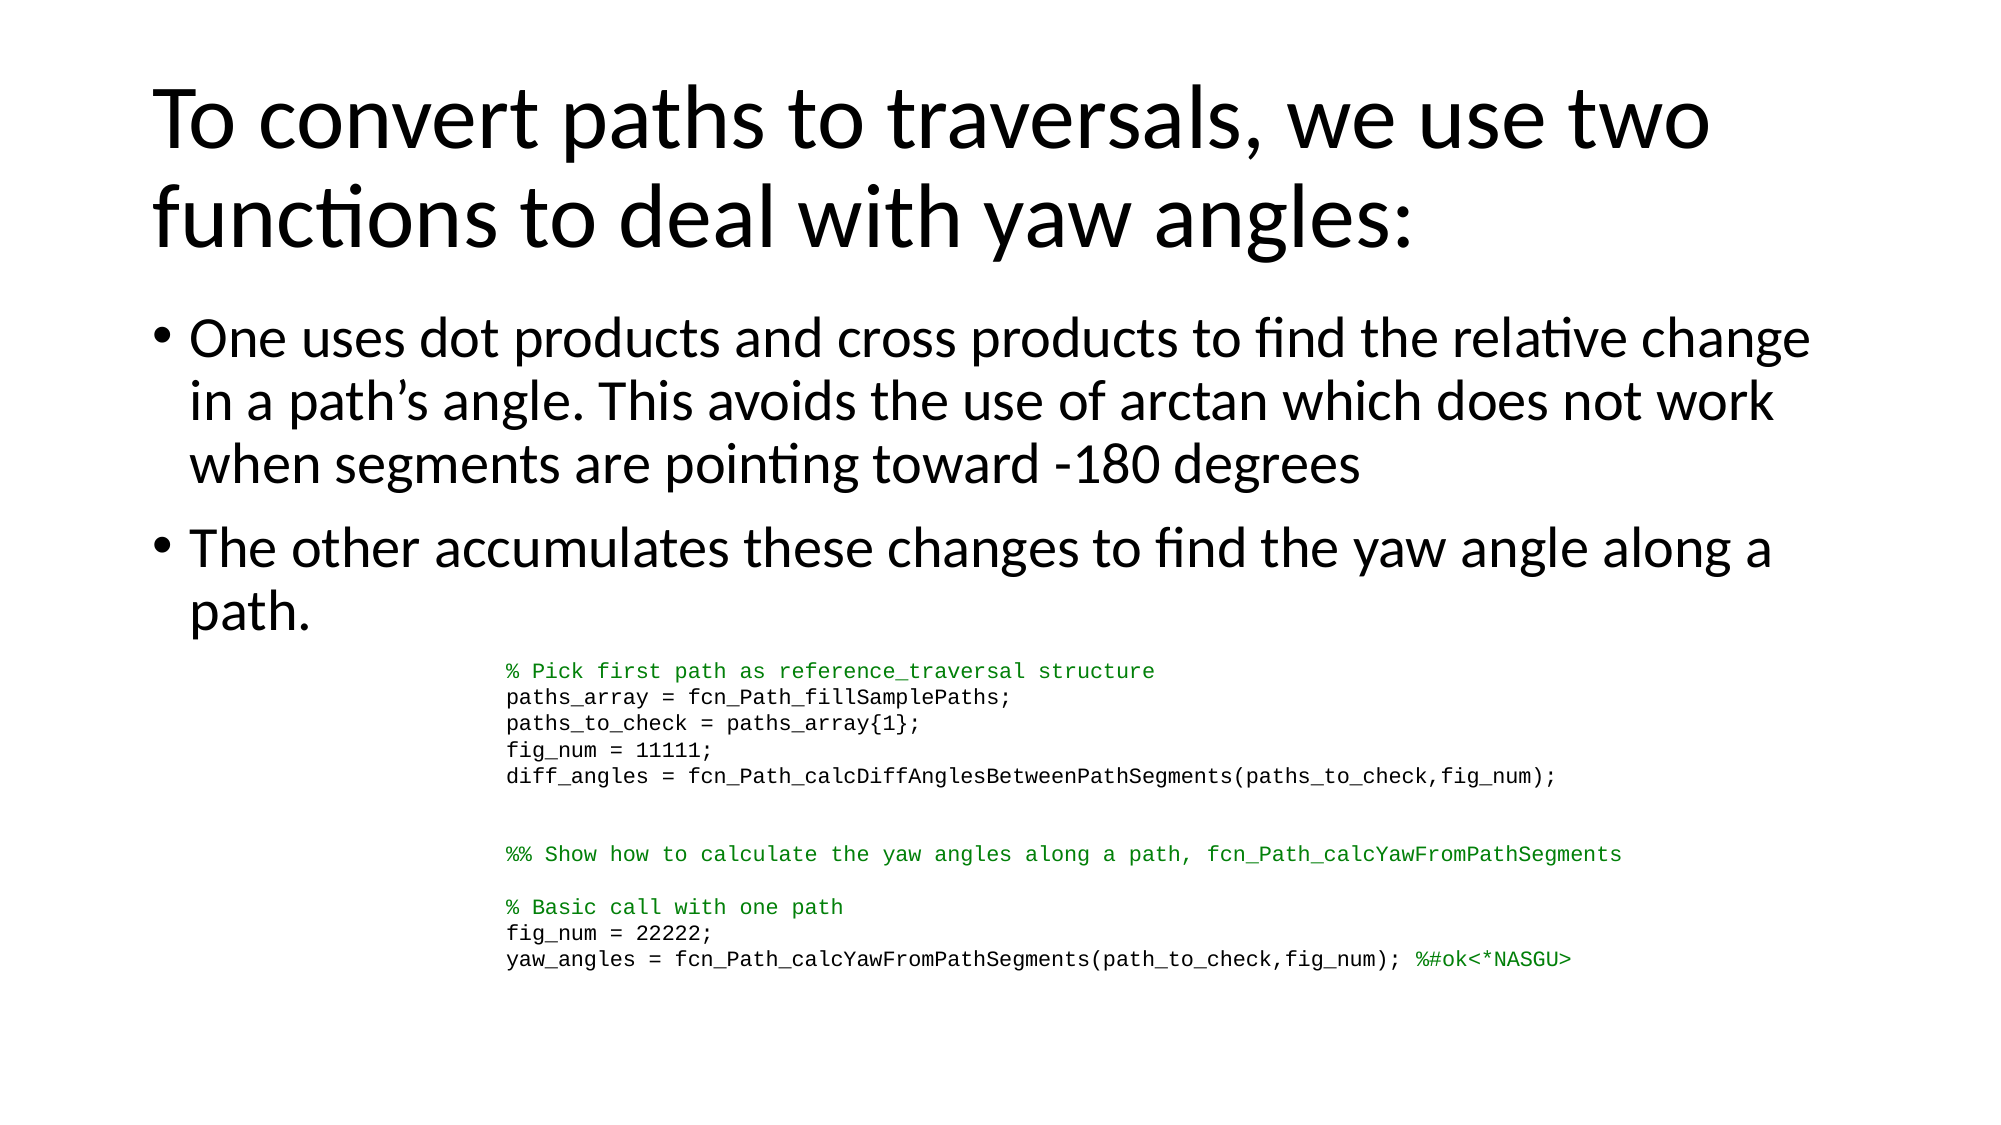

# To convert paths to traversals, we use two functions to deal with yaw angles:
One uses dot products and cross products to find the relative change in a path’s angle. This avoids the use of arctan which does not work when segments are pointing toward -180 degrees
The other accumulates these changes to find the yaw angle along a path.
% Pick first path as reference_traversal structure
paths_array = fcn_Path_fillSamplePaths;
paths_to_check = paths_array{1};
fig_num = 11111;
diff_angles = fcn_Path_calcDiffAnglesBetweenPathSegments(paths_to_check,fig_num);

%% Show how to calculate the yaw angles along a path, fcn_Path_calcYawFromPathSegments

% Basic call with one path
fig_num = 22222;
yaw_angles = fcn_Path_calcYawFromPathSegments(path_to_check,fig_num); %#ok<*NASGU>